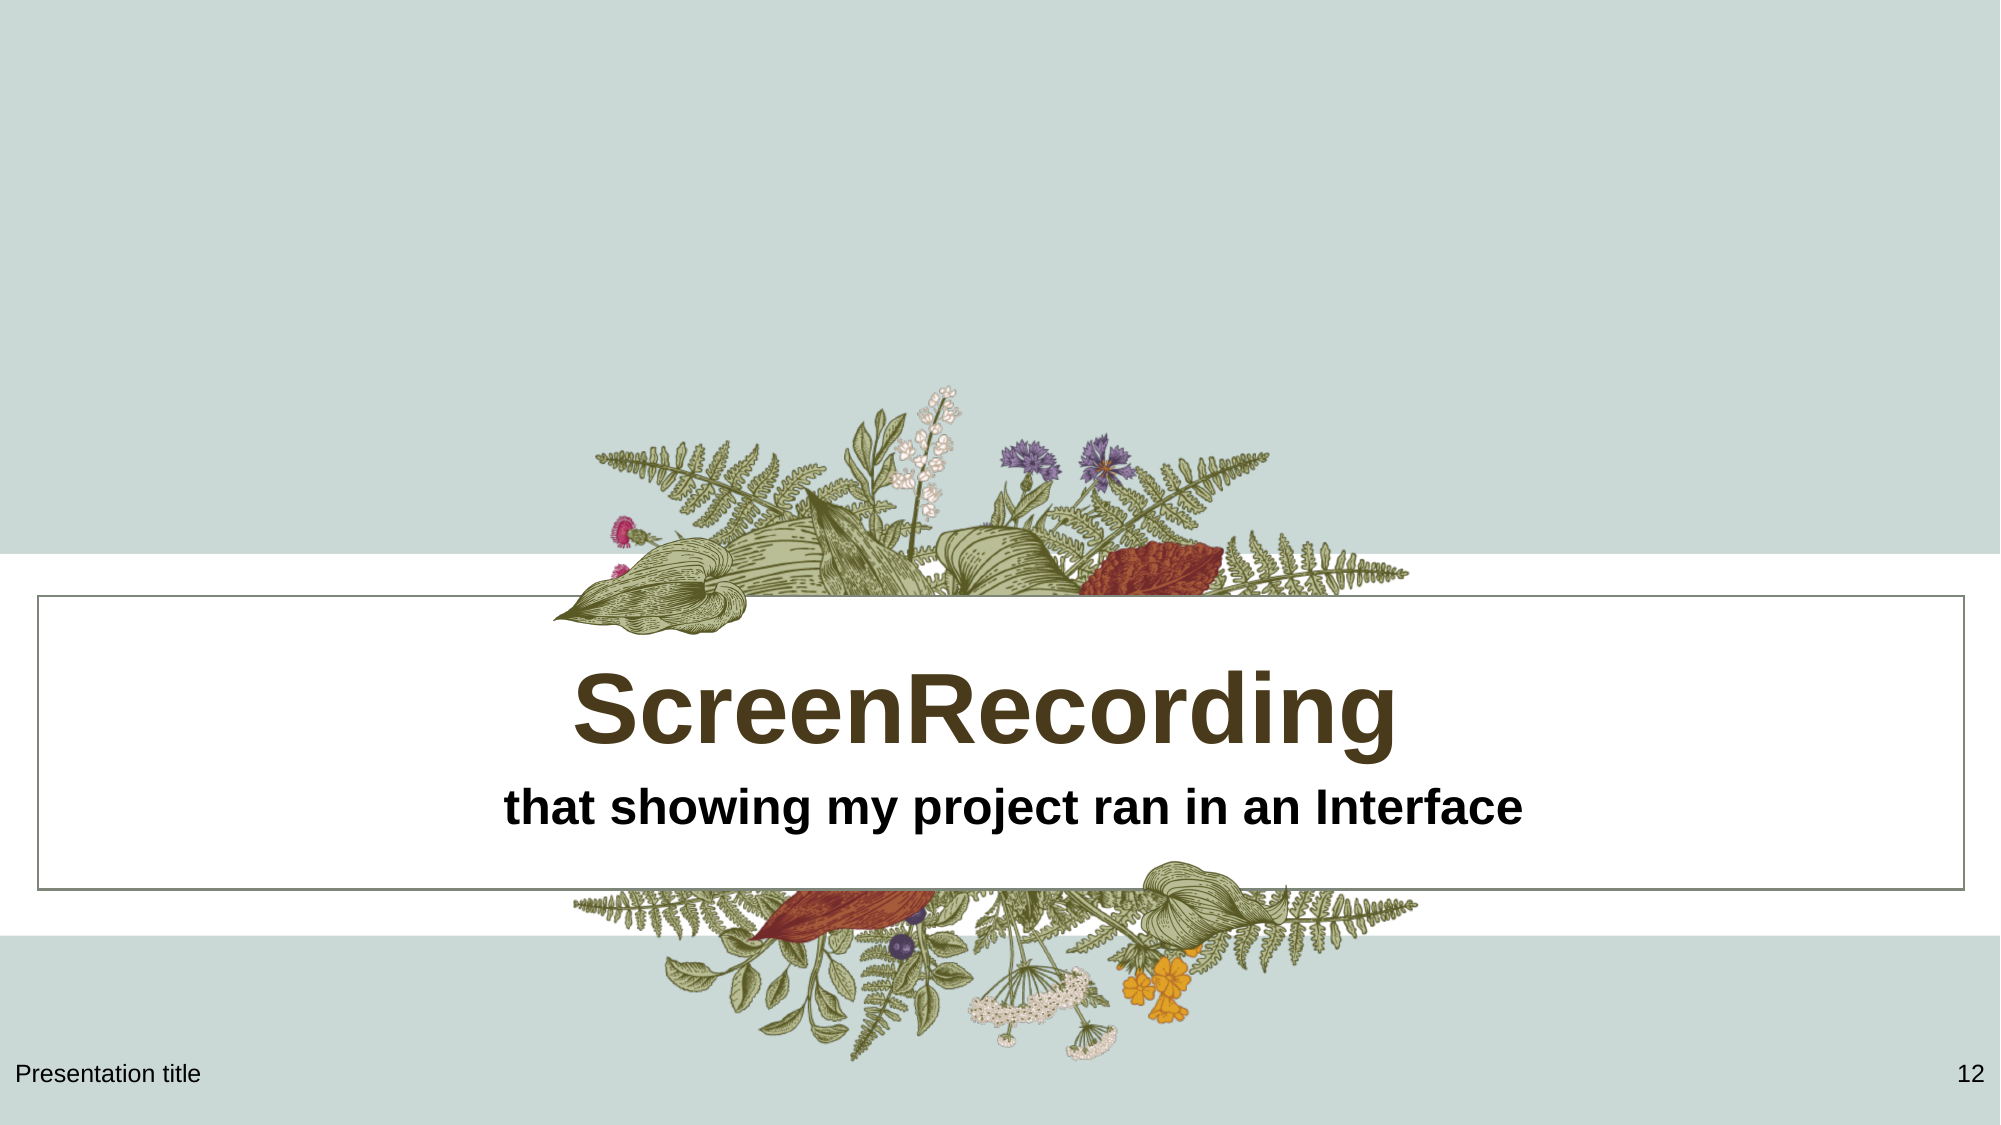

# ScreenRecording
   that showing my project ran in an Interface
Presentation title
12